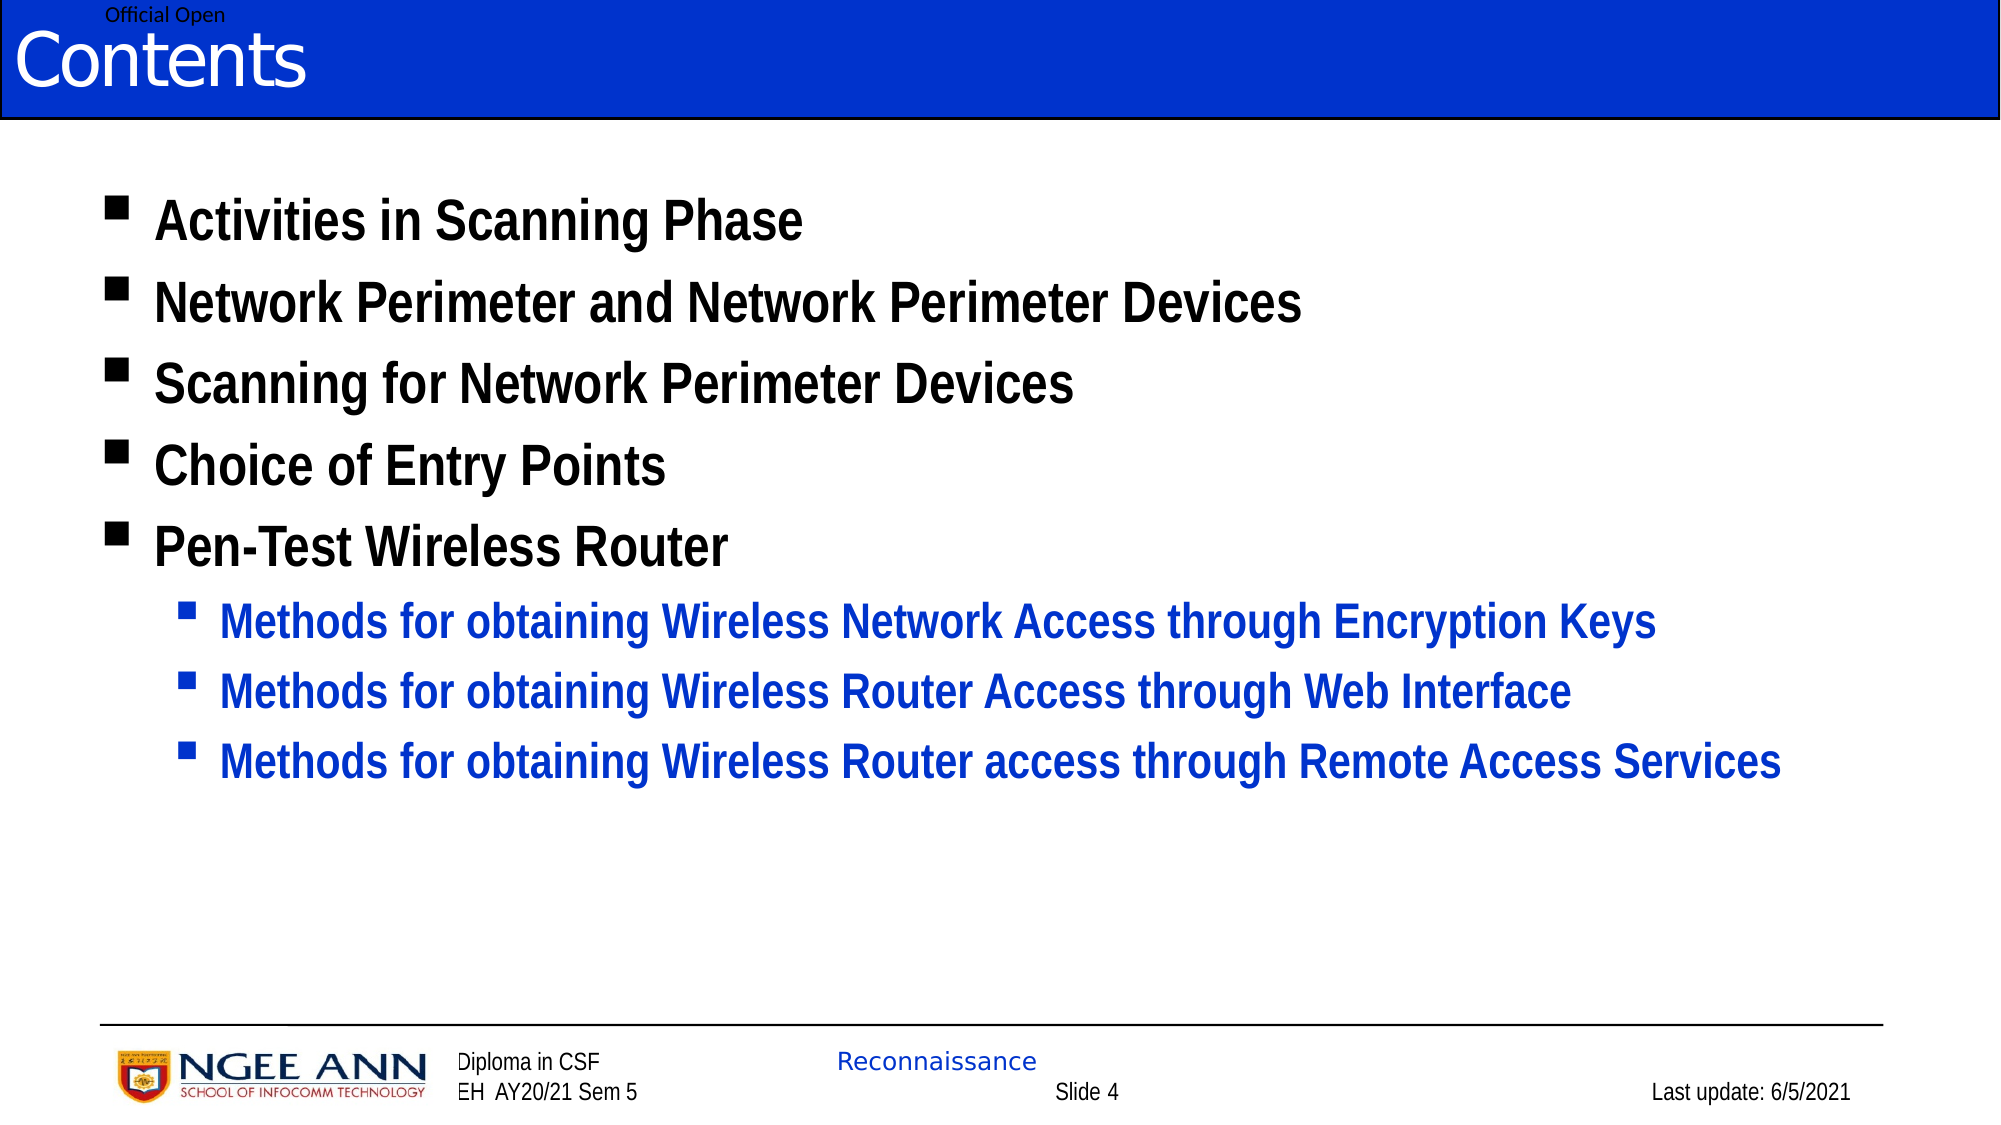

# Contents
Activities in Scanning Phase
Network Perimeter and Network Perimeter Devices
Scanning for Network Perimeter Devices
Choice of Entry Points
Pen-Test Wireless Router
Methods for obtaining Wireless Network Access through Encryption Keys
Methods for obtaining Wireless Router Access through Web Interface
Methods for obtaining Wireless Router access through Remote Access Services